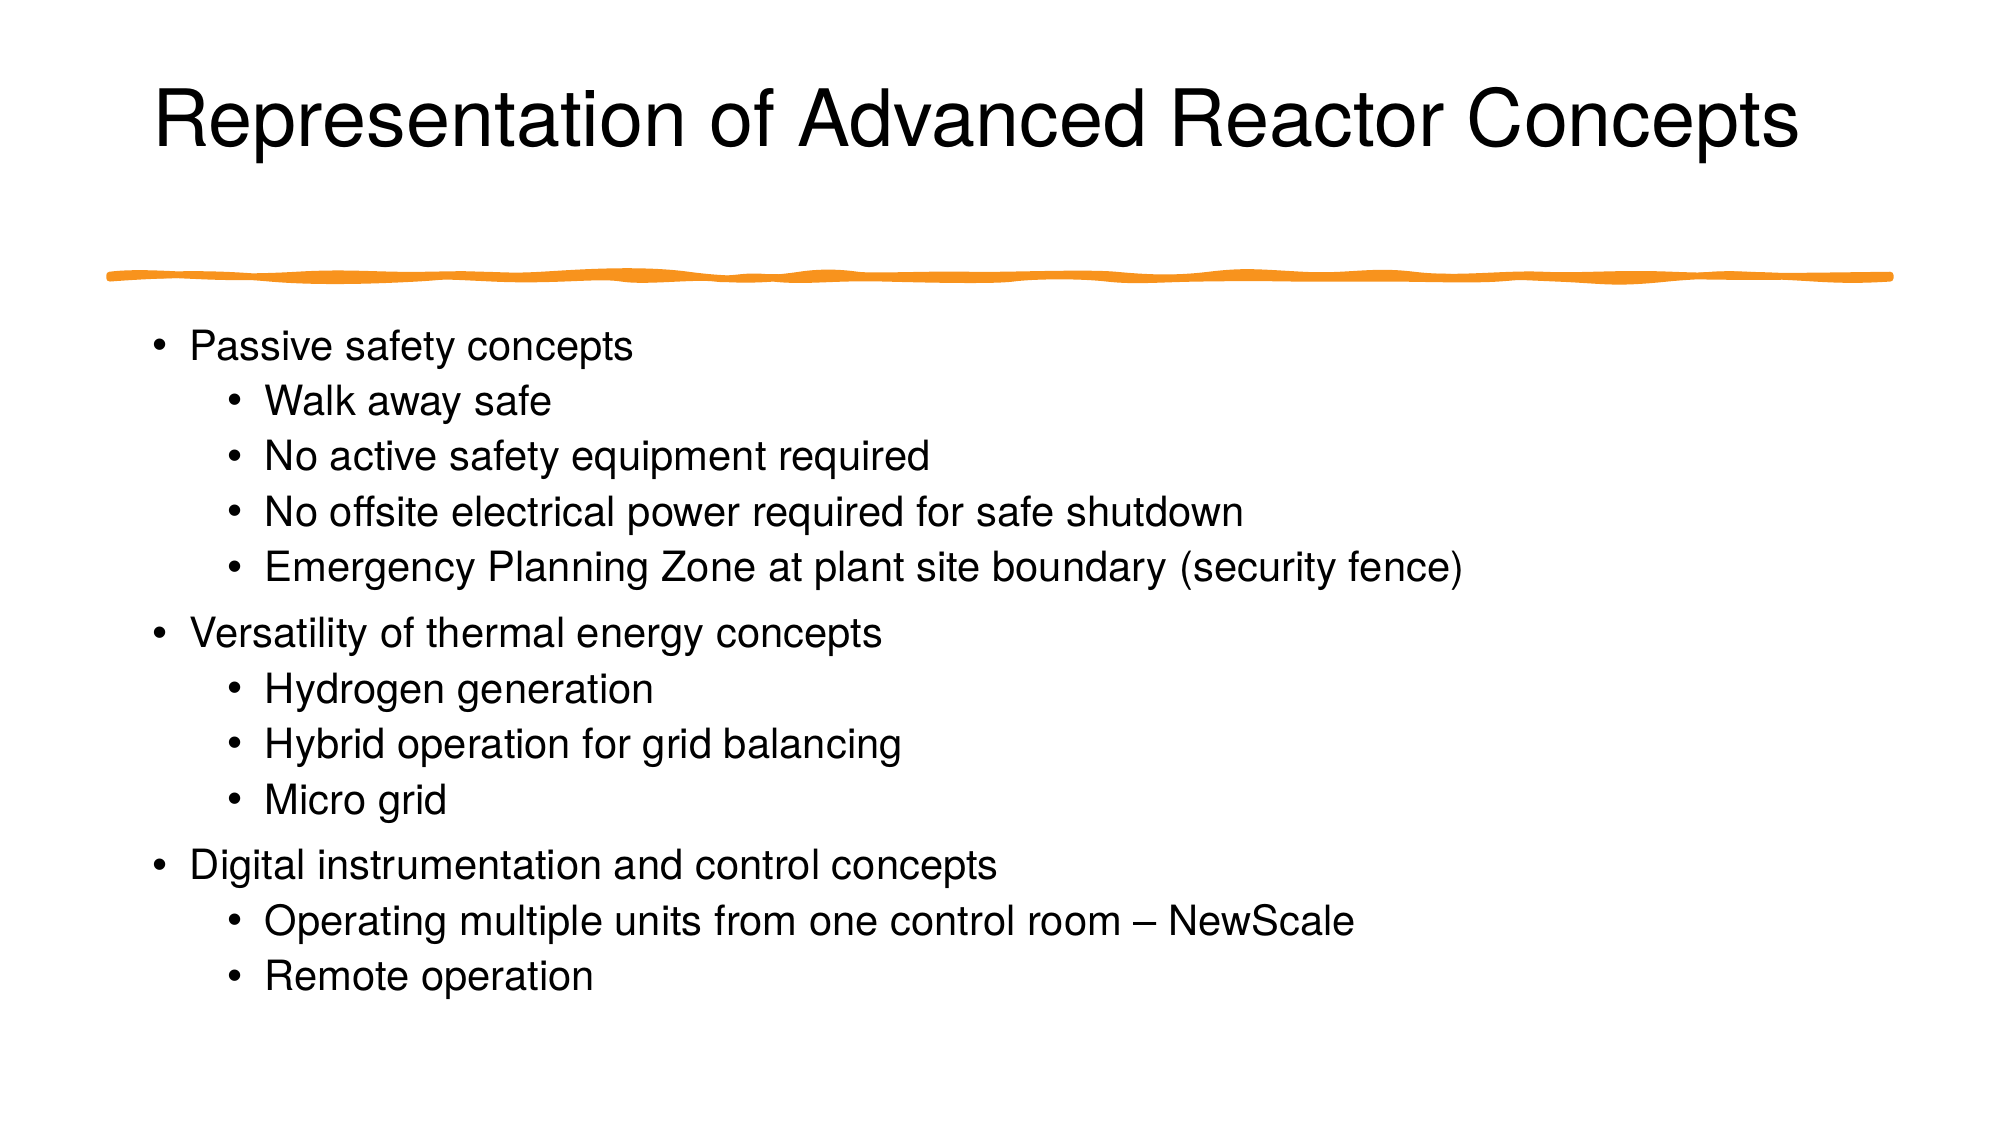

# Representation of Advanced Reactor Concepts

Passive safety concepts
Walk away safe
No active safety equipment required
No offsite electrical power required for safe shutdown
Emergency Planning Zone at plant site boundary (security fence)
Versatility of thermal energy concepts
Hydrogen generation
Hybrid operation for grid balancing
Micro grid
Digital instrumentation and control concepts
Operating multiple units from one control room – NewScale
Remote operation